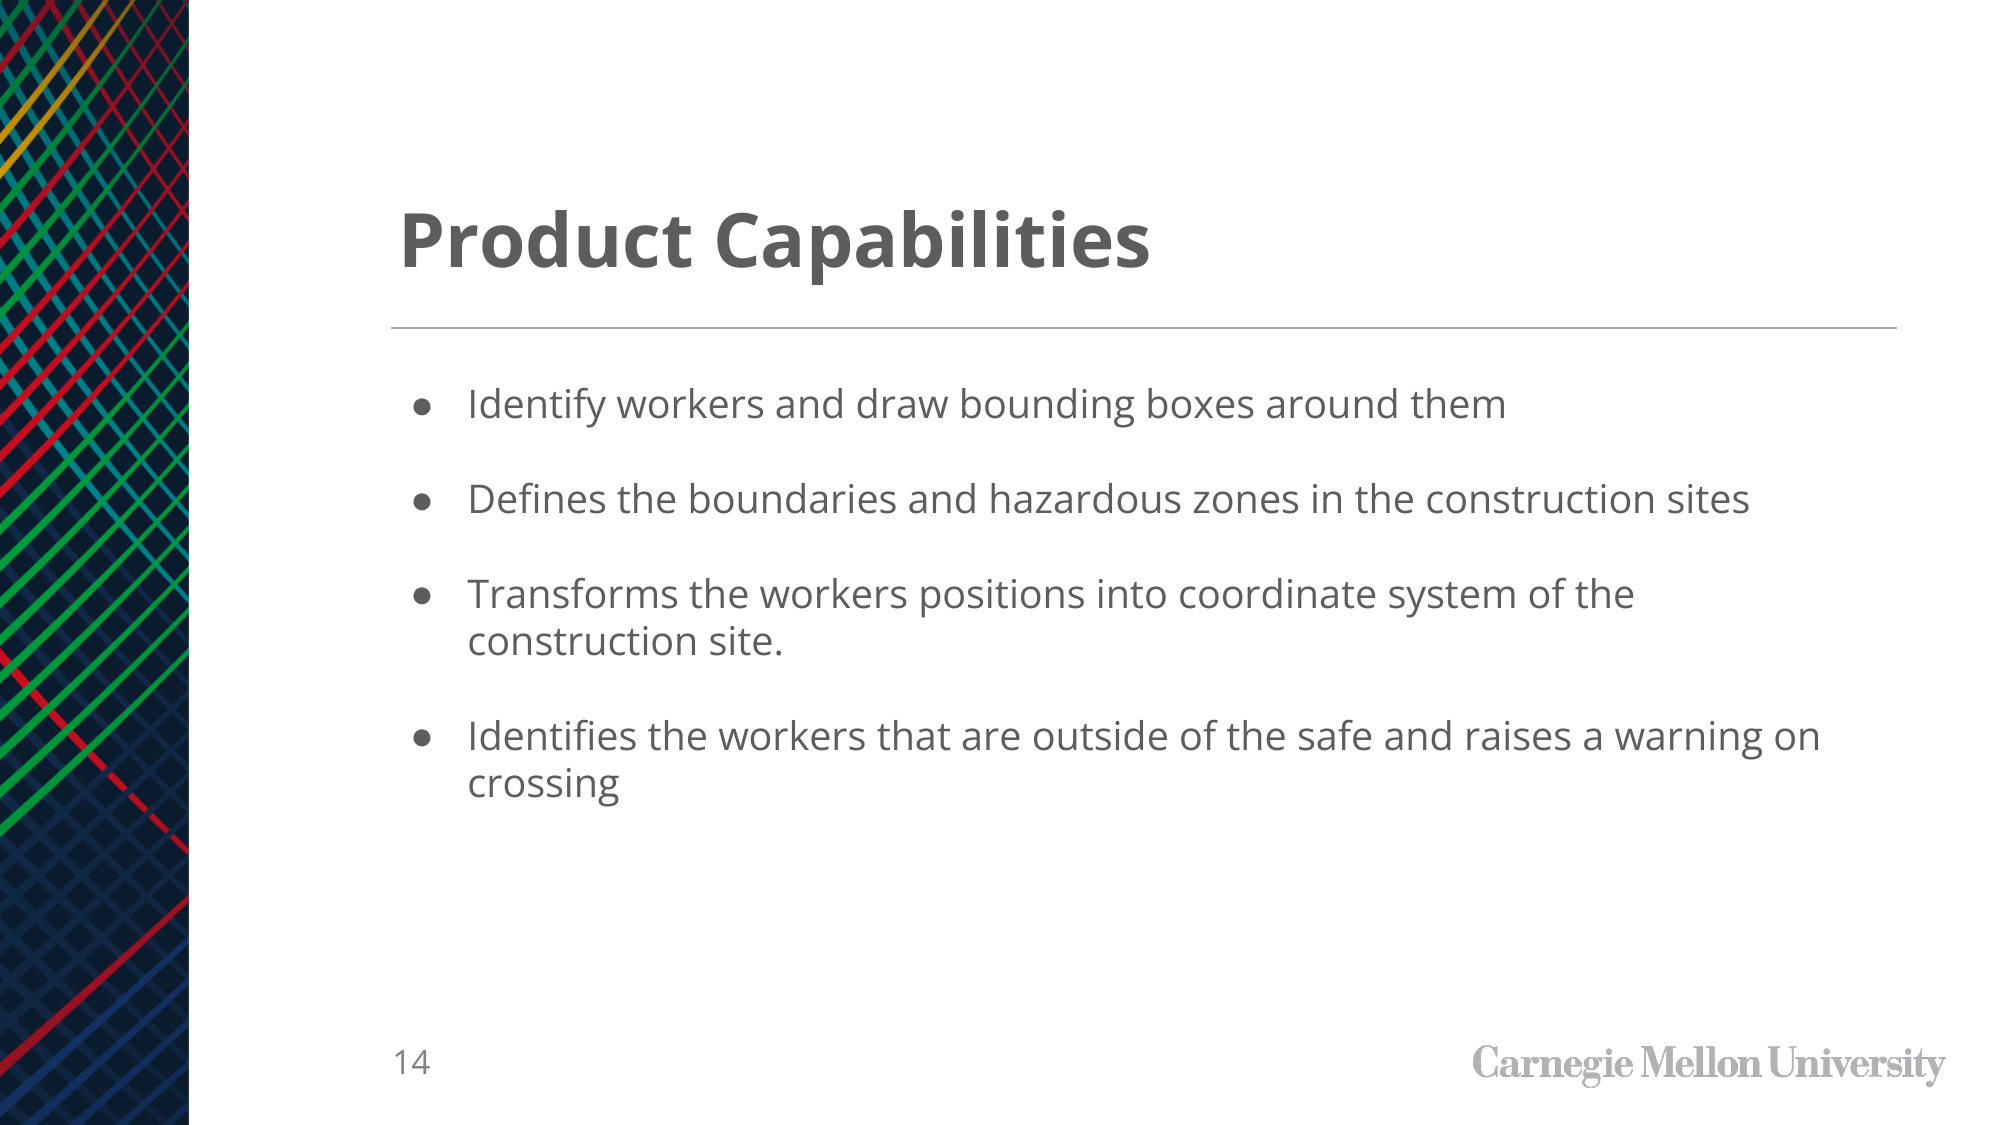

Product Capabilities
Identify workers and draw bounding boxes around them

Defines the boundaries and hazardous zones in the construction sites

Transforms the workers positions into coordinate system of the construction site.

Identifies the workers that are outside of the safe and raises a warning on crossing
14